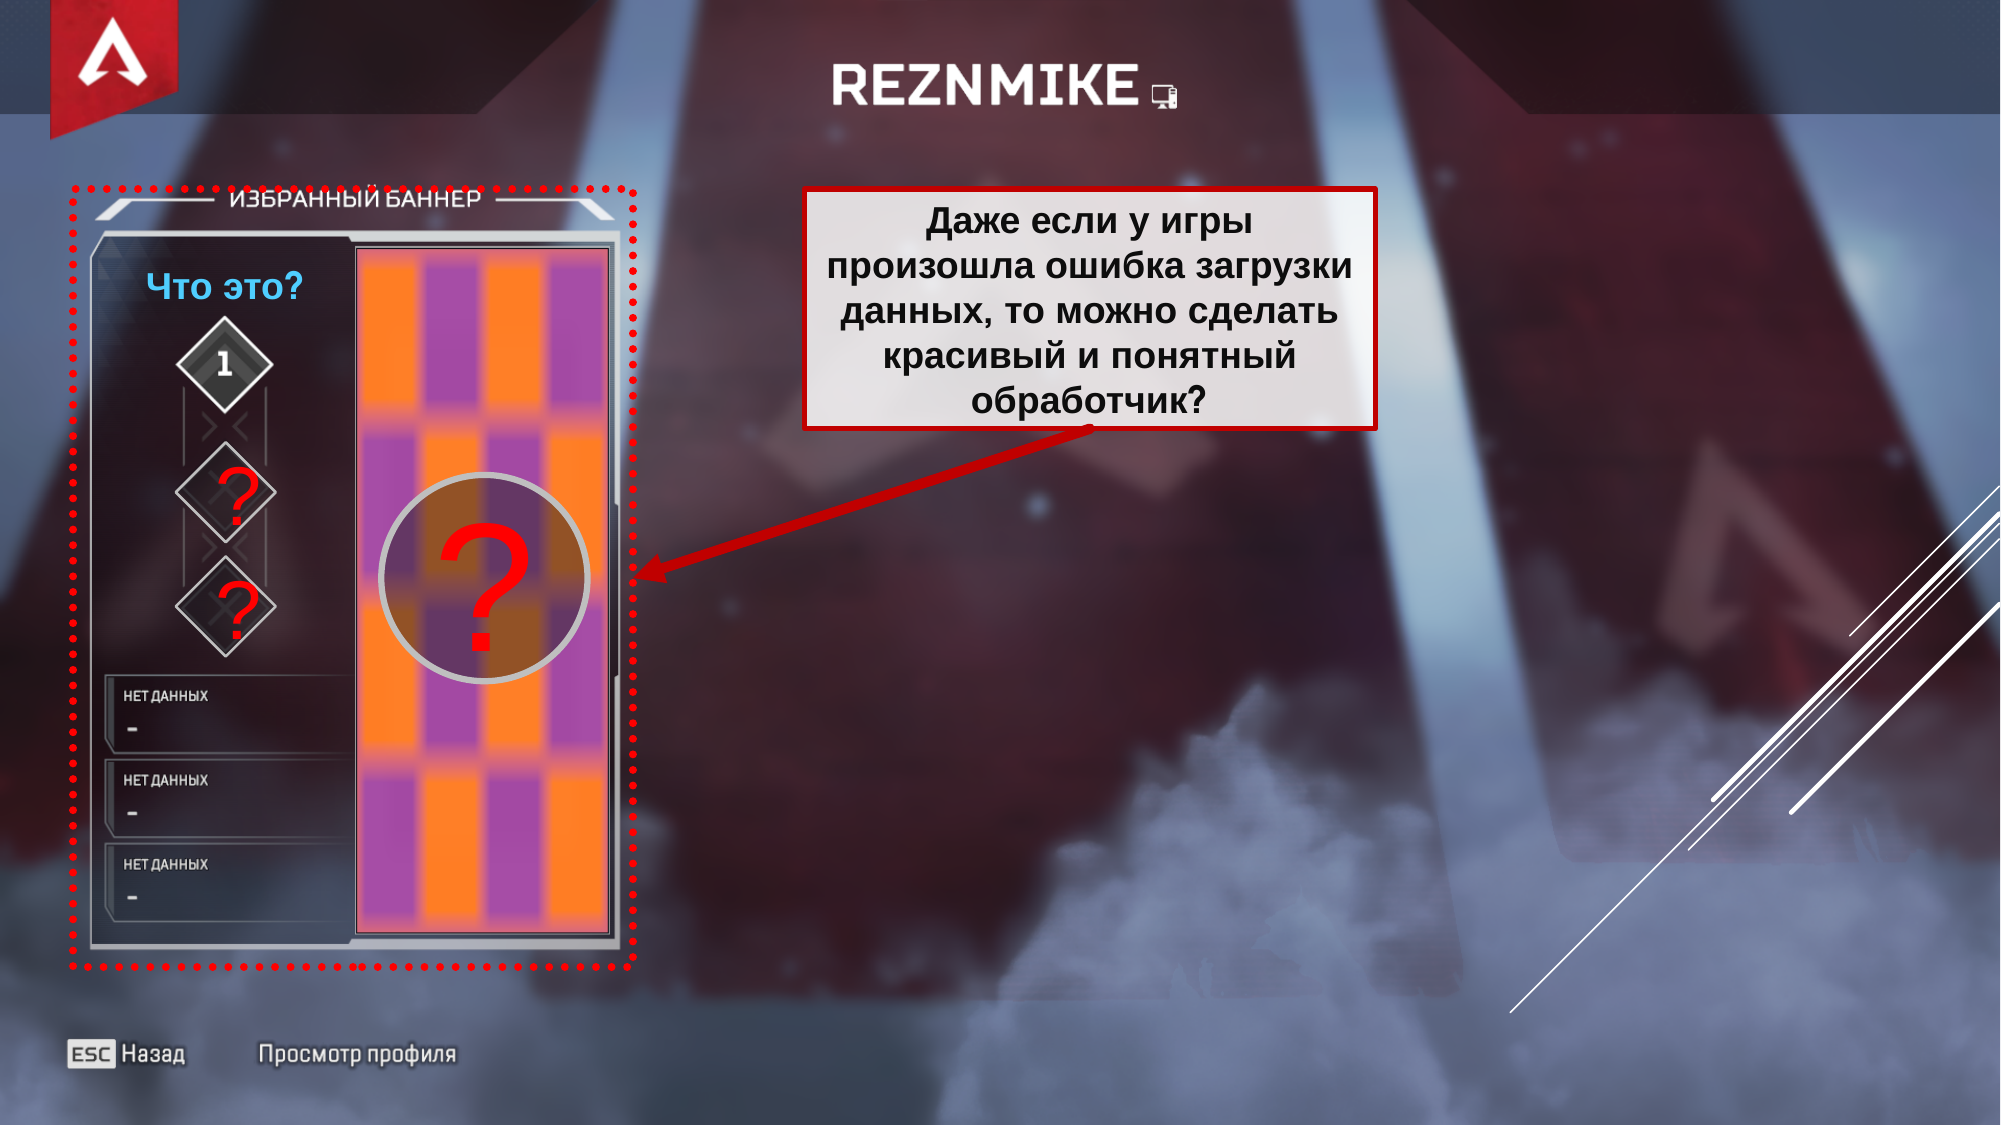

Даже если у игры произошла ошибка загрузки данных, то можно сделать красивый и понятный обработчик?
Что это?
?
?
?